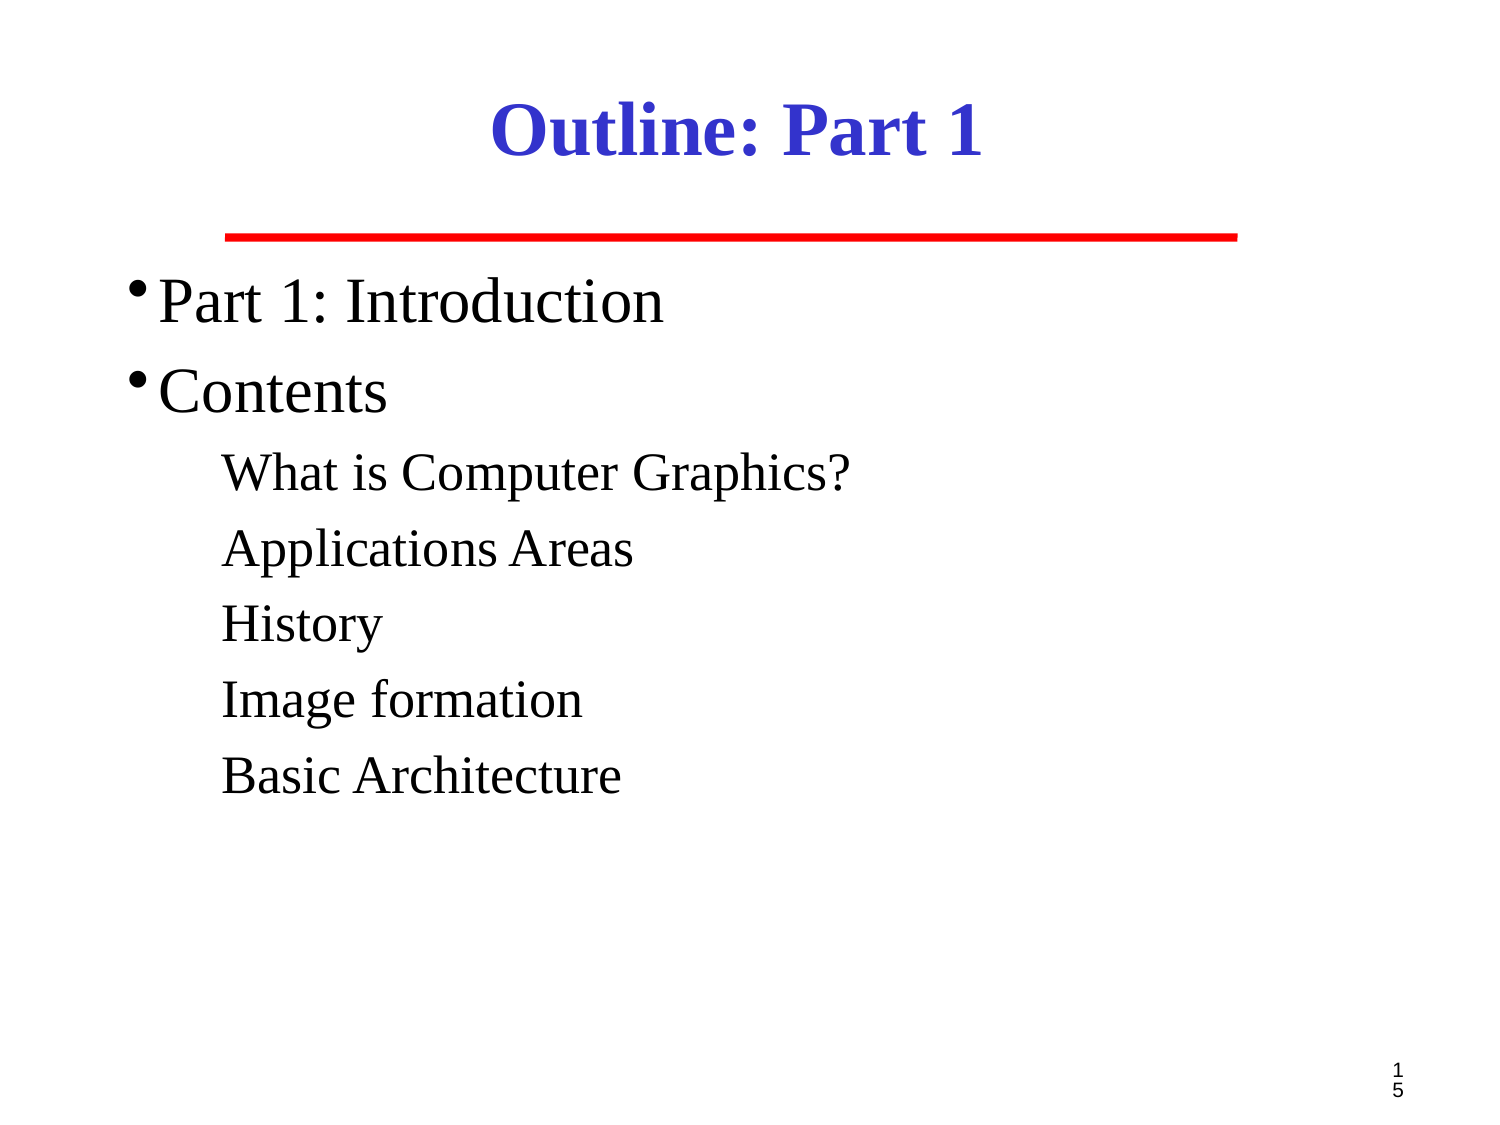

# Outline: Part 1
Part 1: Introduction
Contents
What is Computer Graphics?
Applications Areas
History
Image formation
Basic Architecture
15